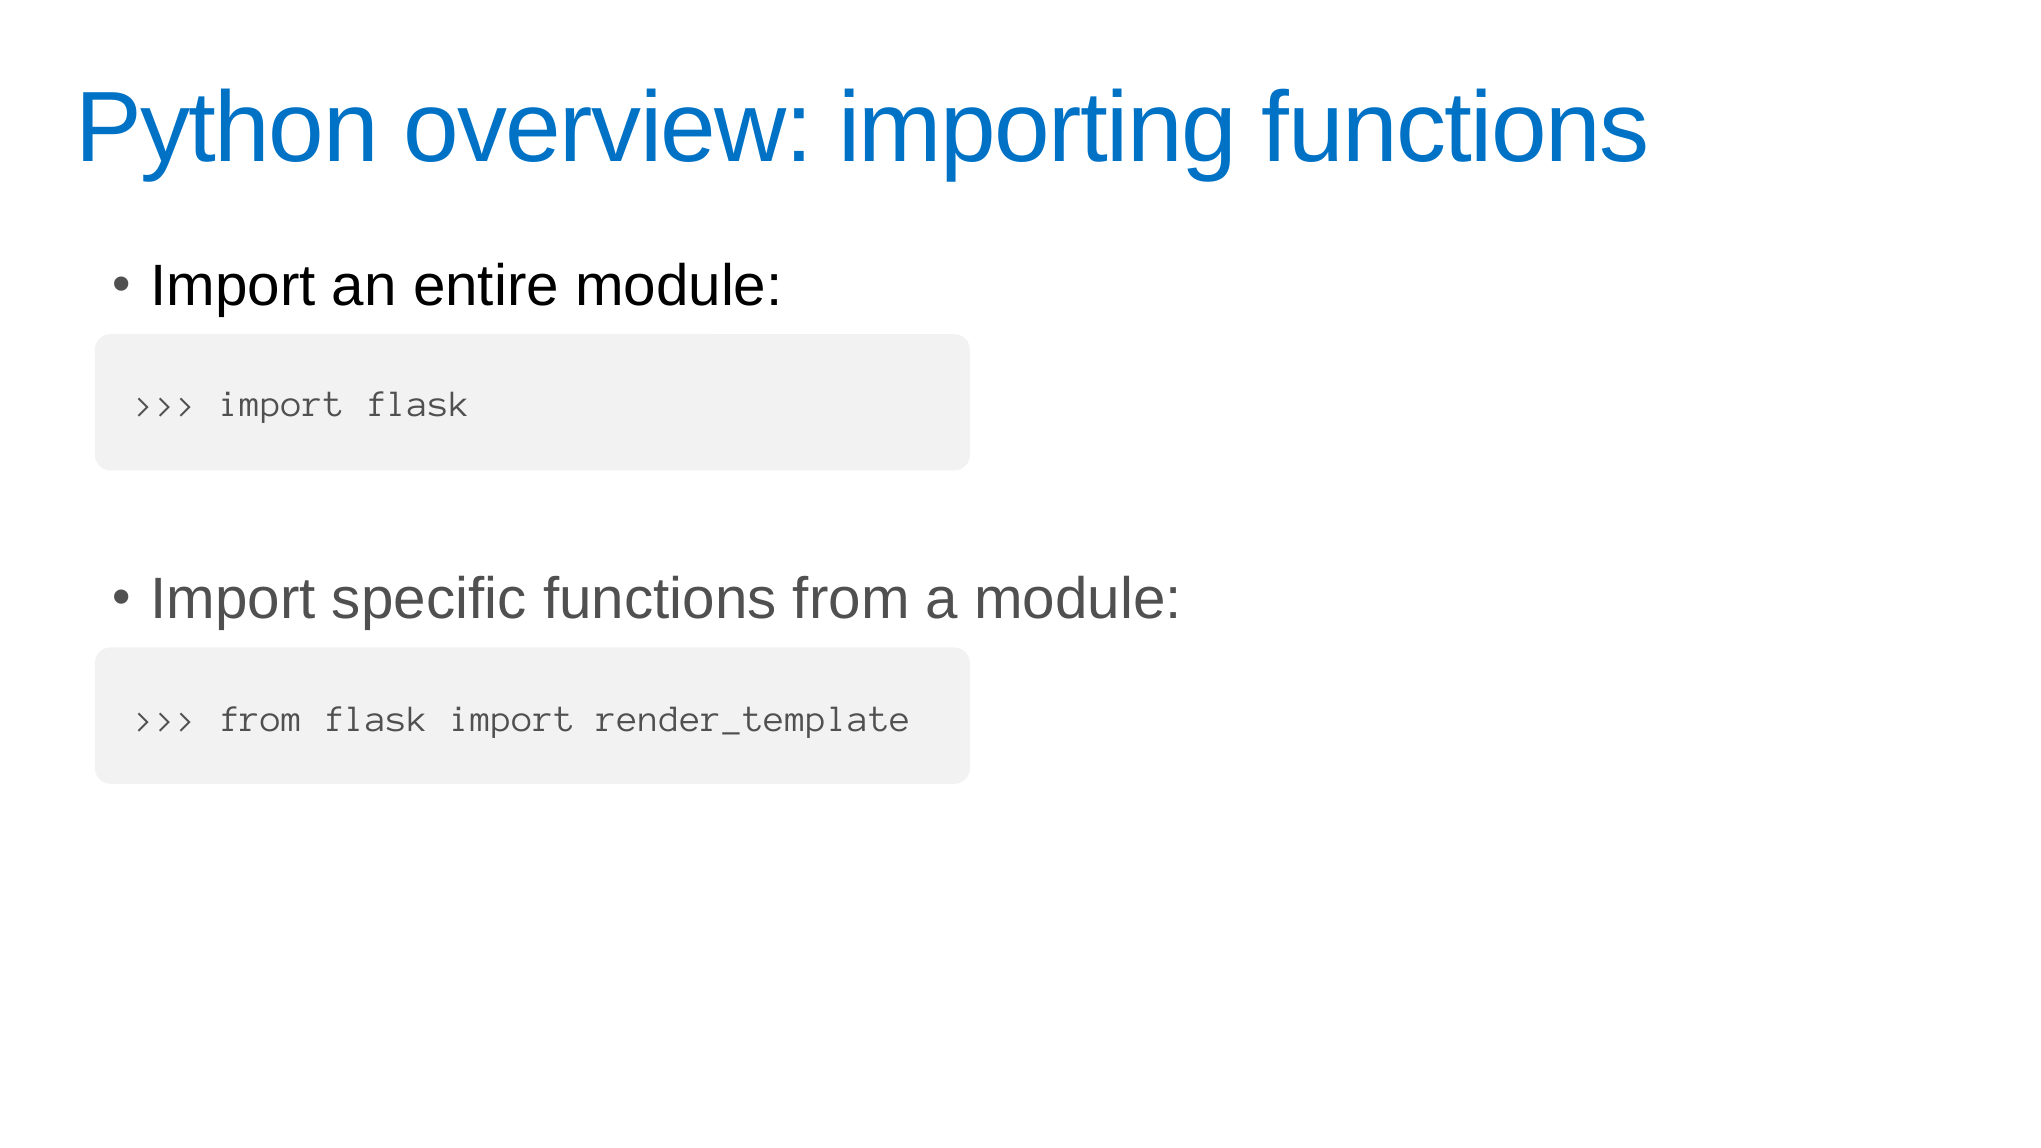

# Python overview: importing functions
Import an entire module:

>>> import flask
Import specific functions from a module:

>>> from flask import render_template